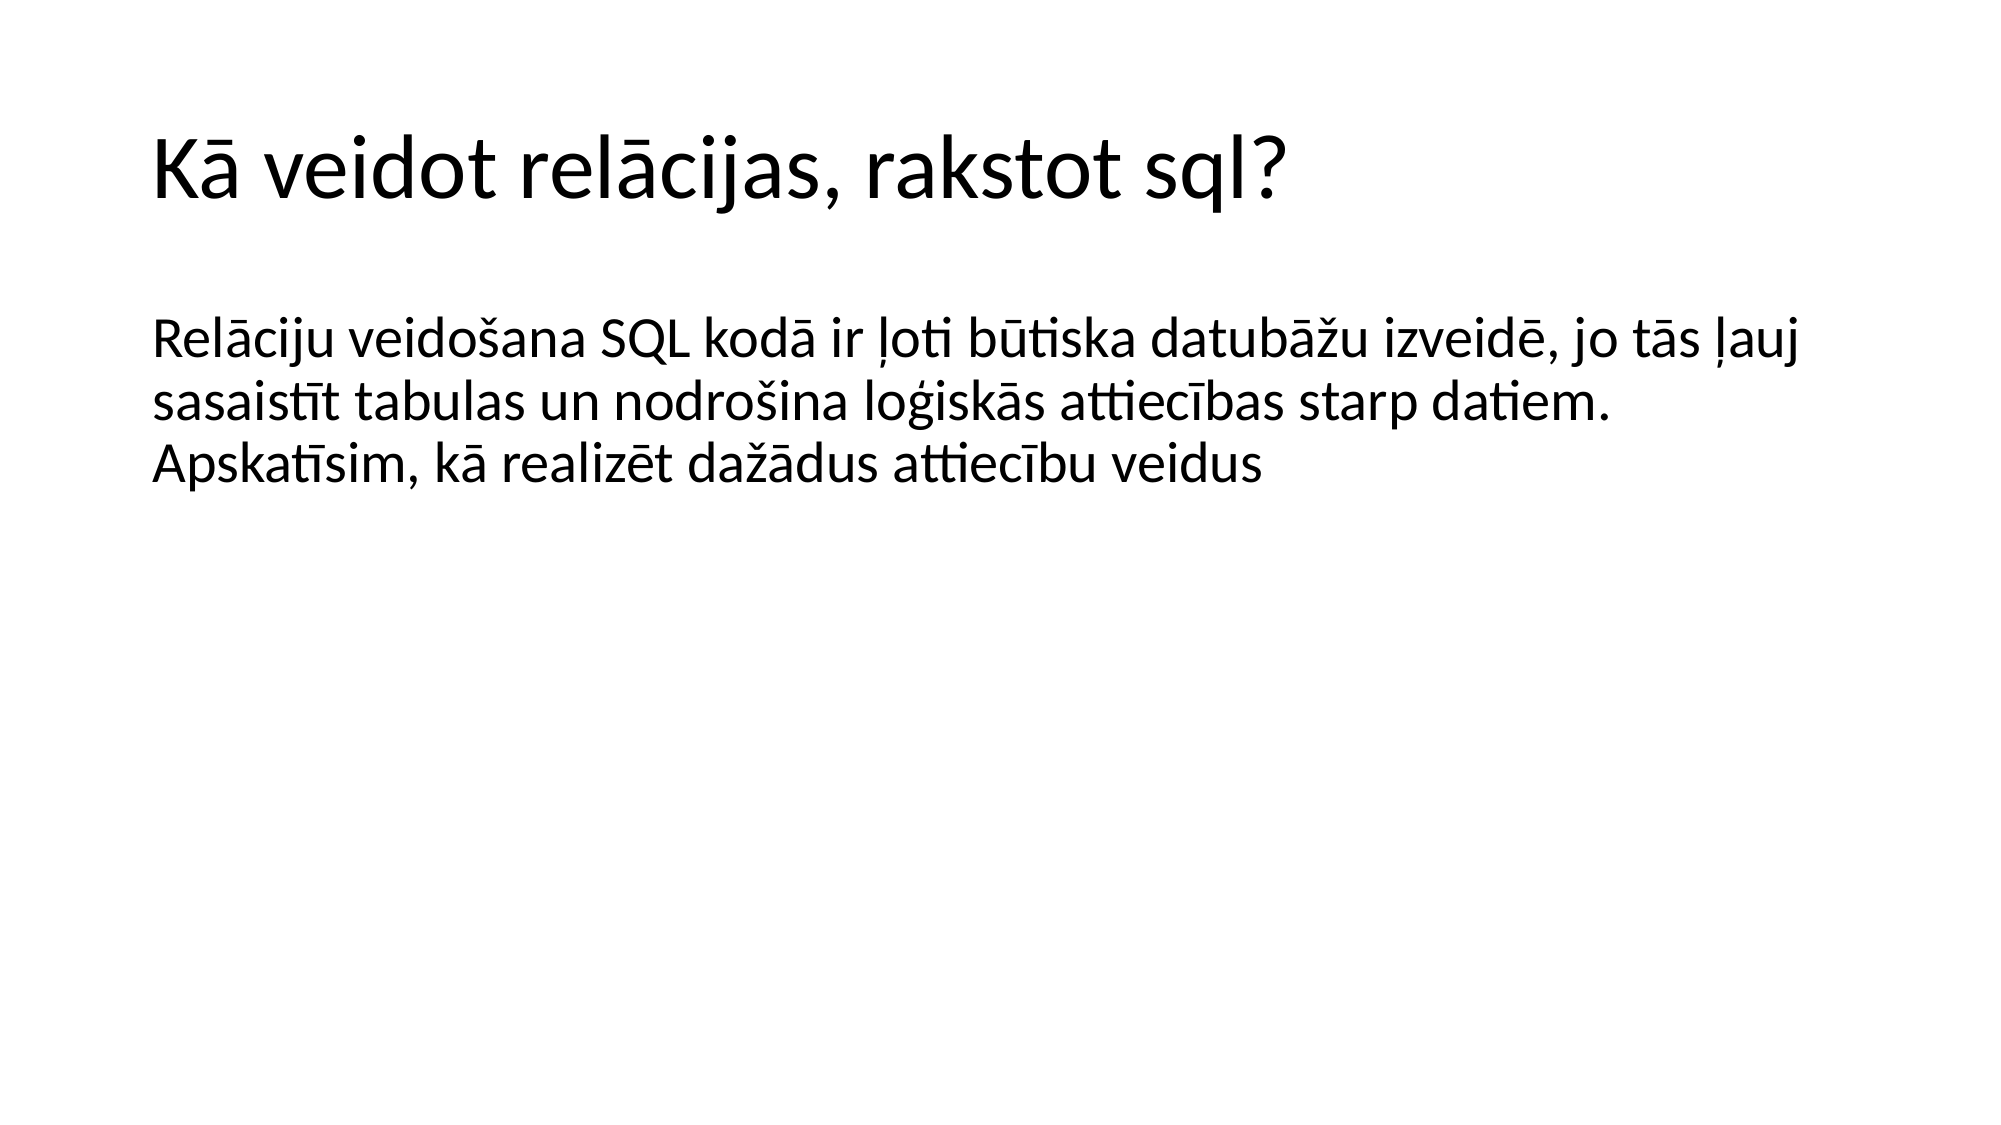

# Kā veidot relācijas, rakstot sql?
Relāciju veidošana SQL kodā ir ļoti būtiska datubāžu izveidē, jo tās ļauj sasaistīt tabulas un nodrošina loģiskās attiecības starp datiem. Apskatīsim, kā realizēt dažādus attiecību veidus